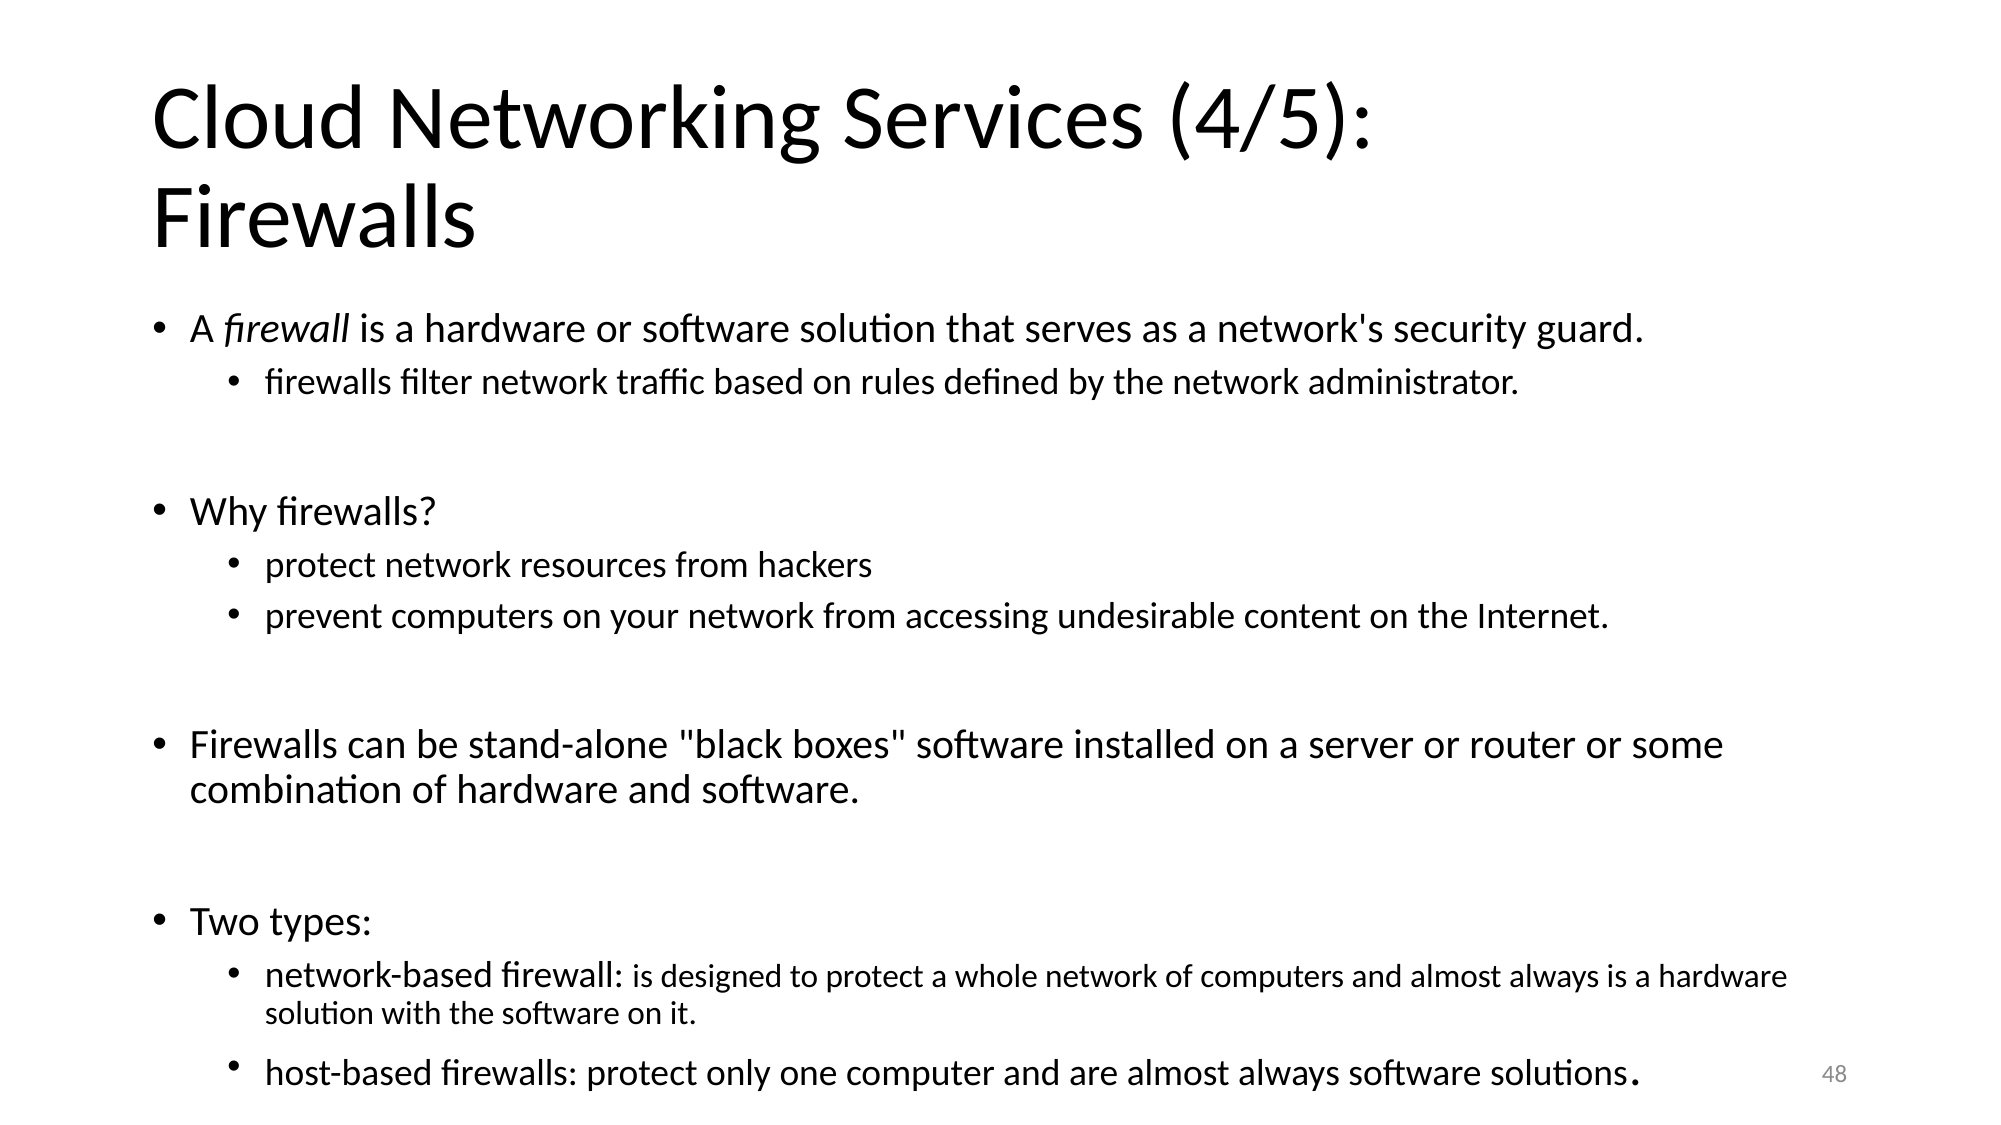

# Cloud Networking Services (4/5): Firewalls
A firewall is a hardware or software solution that serves as a network's security guard.
firewalls filter network traffic based on rules defined by the network administrator.

Why firewalls?
protect network resources from hackers
prevent computers on your network from accessing undesirable content on the Internet.

Firewalls can be stand-alone "black boxes" software installed on a server or router or some combination of hardware and software.

Two types:
network-based firewall: is designed to protect a whole network of computers and almost always is a hardware solution with the software on it.
host-based firewalls: protect only one computer and are almost always software solutions.
48